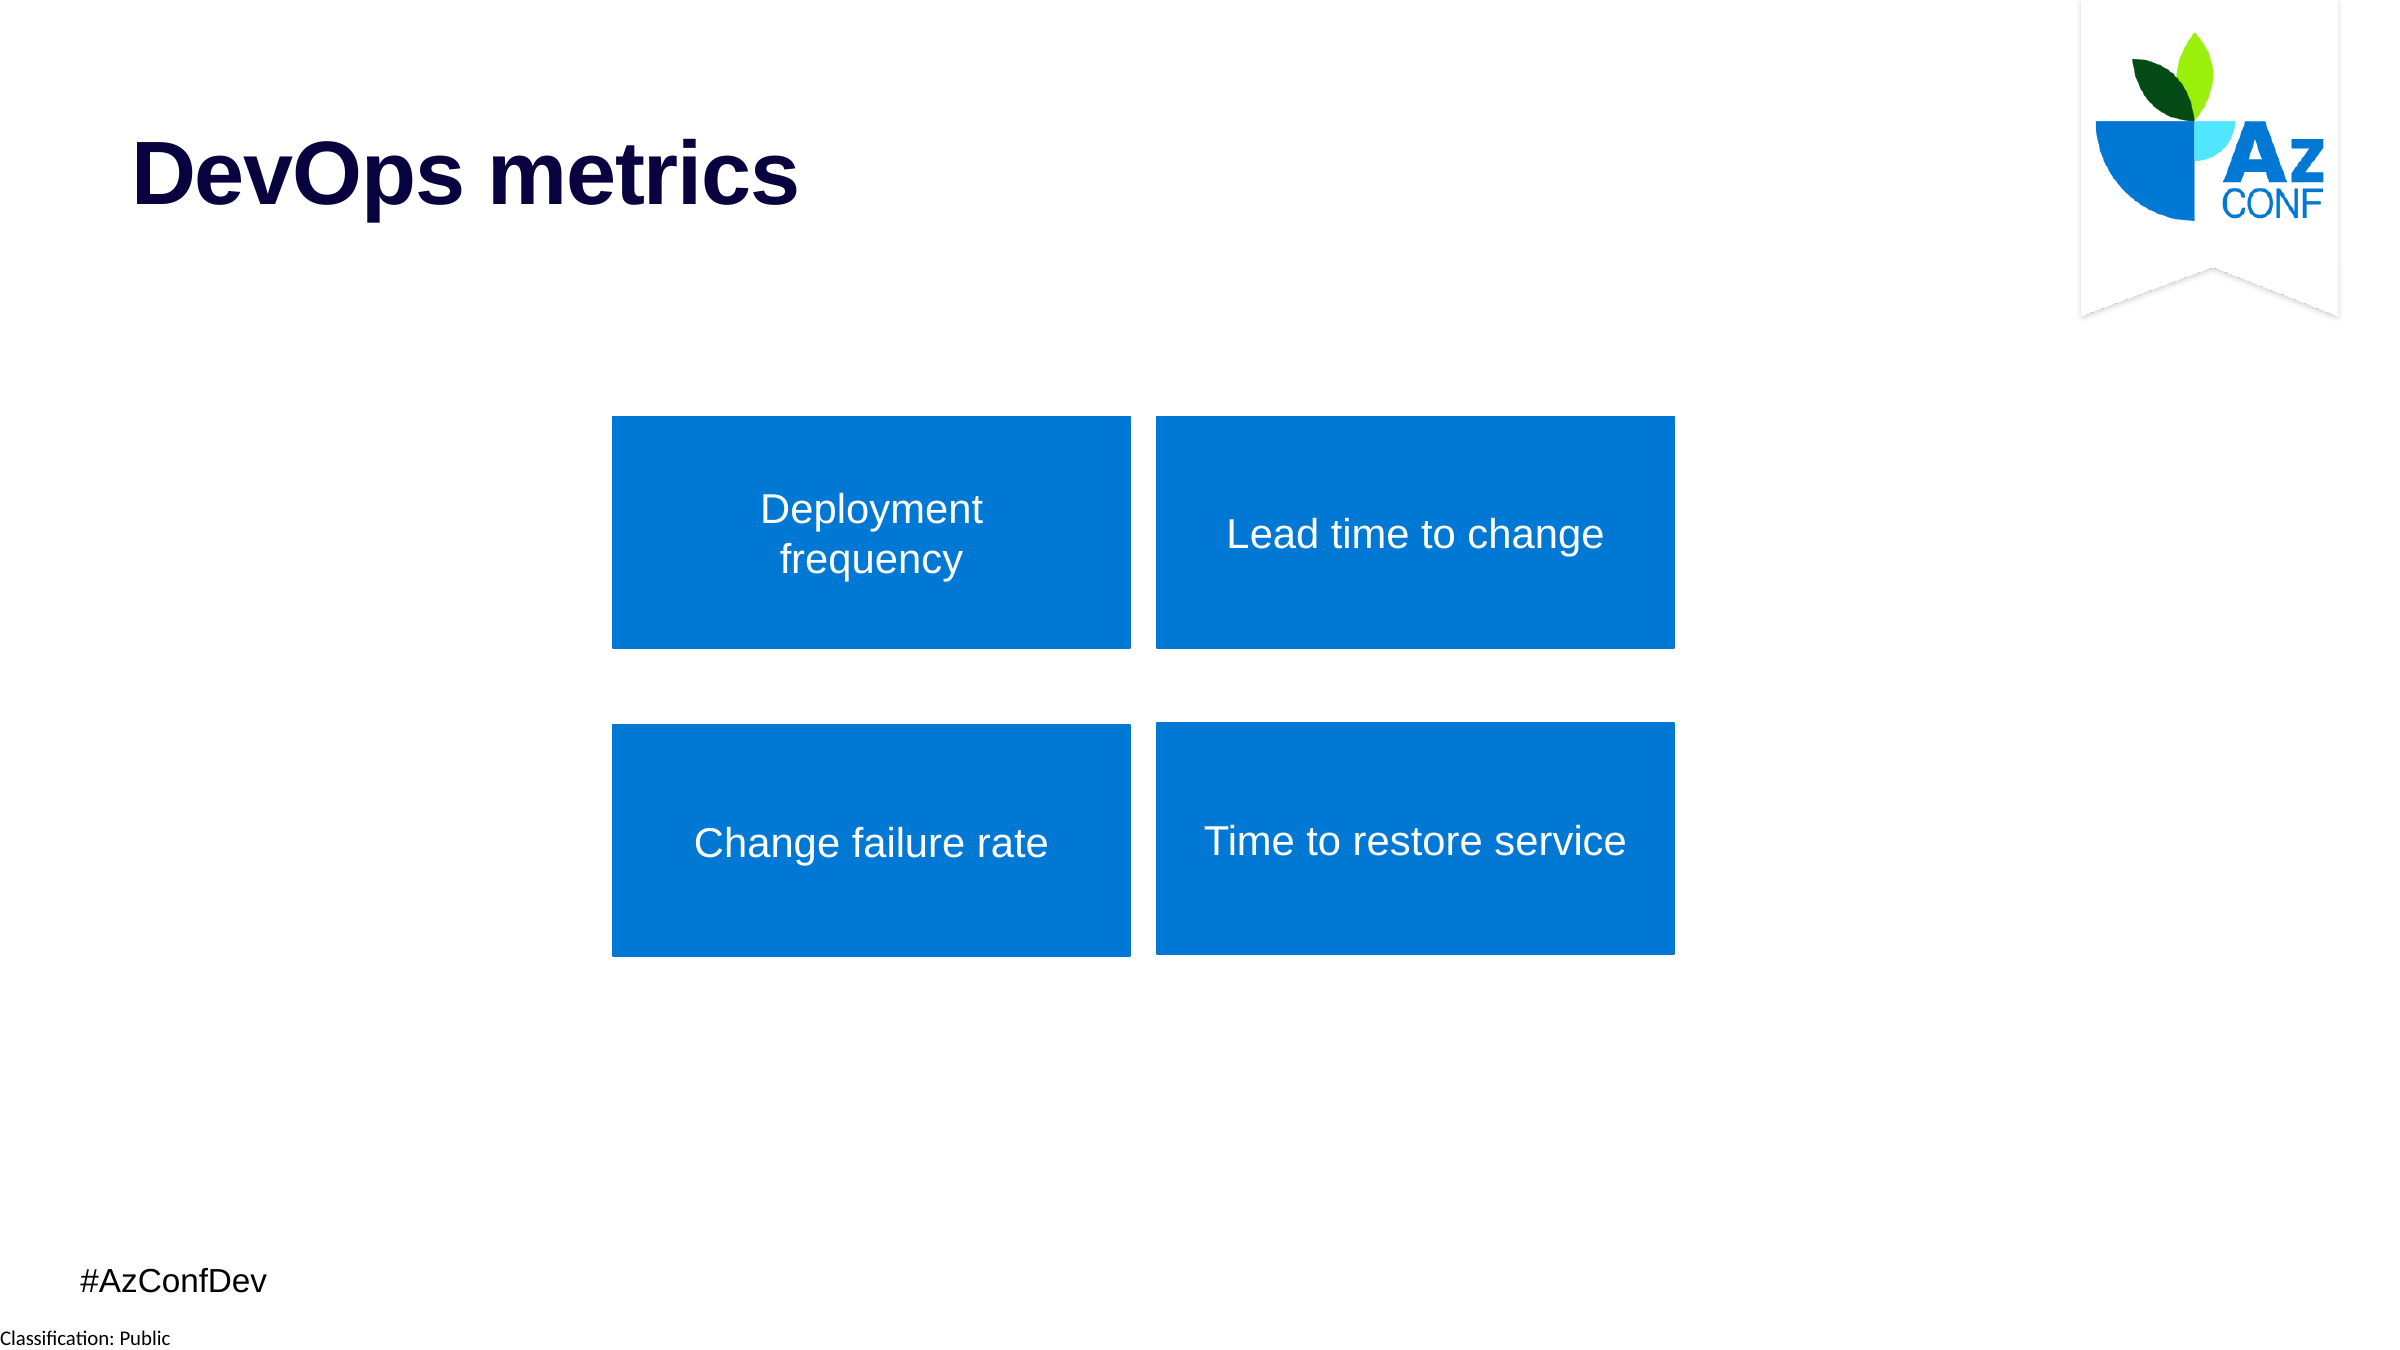

# DevOps metrics
Deployment
frequency
Lead time to change
Time to restore service
Change failure rate